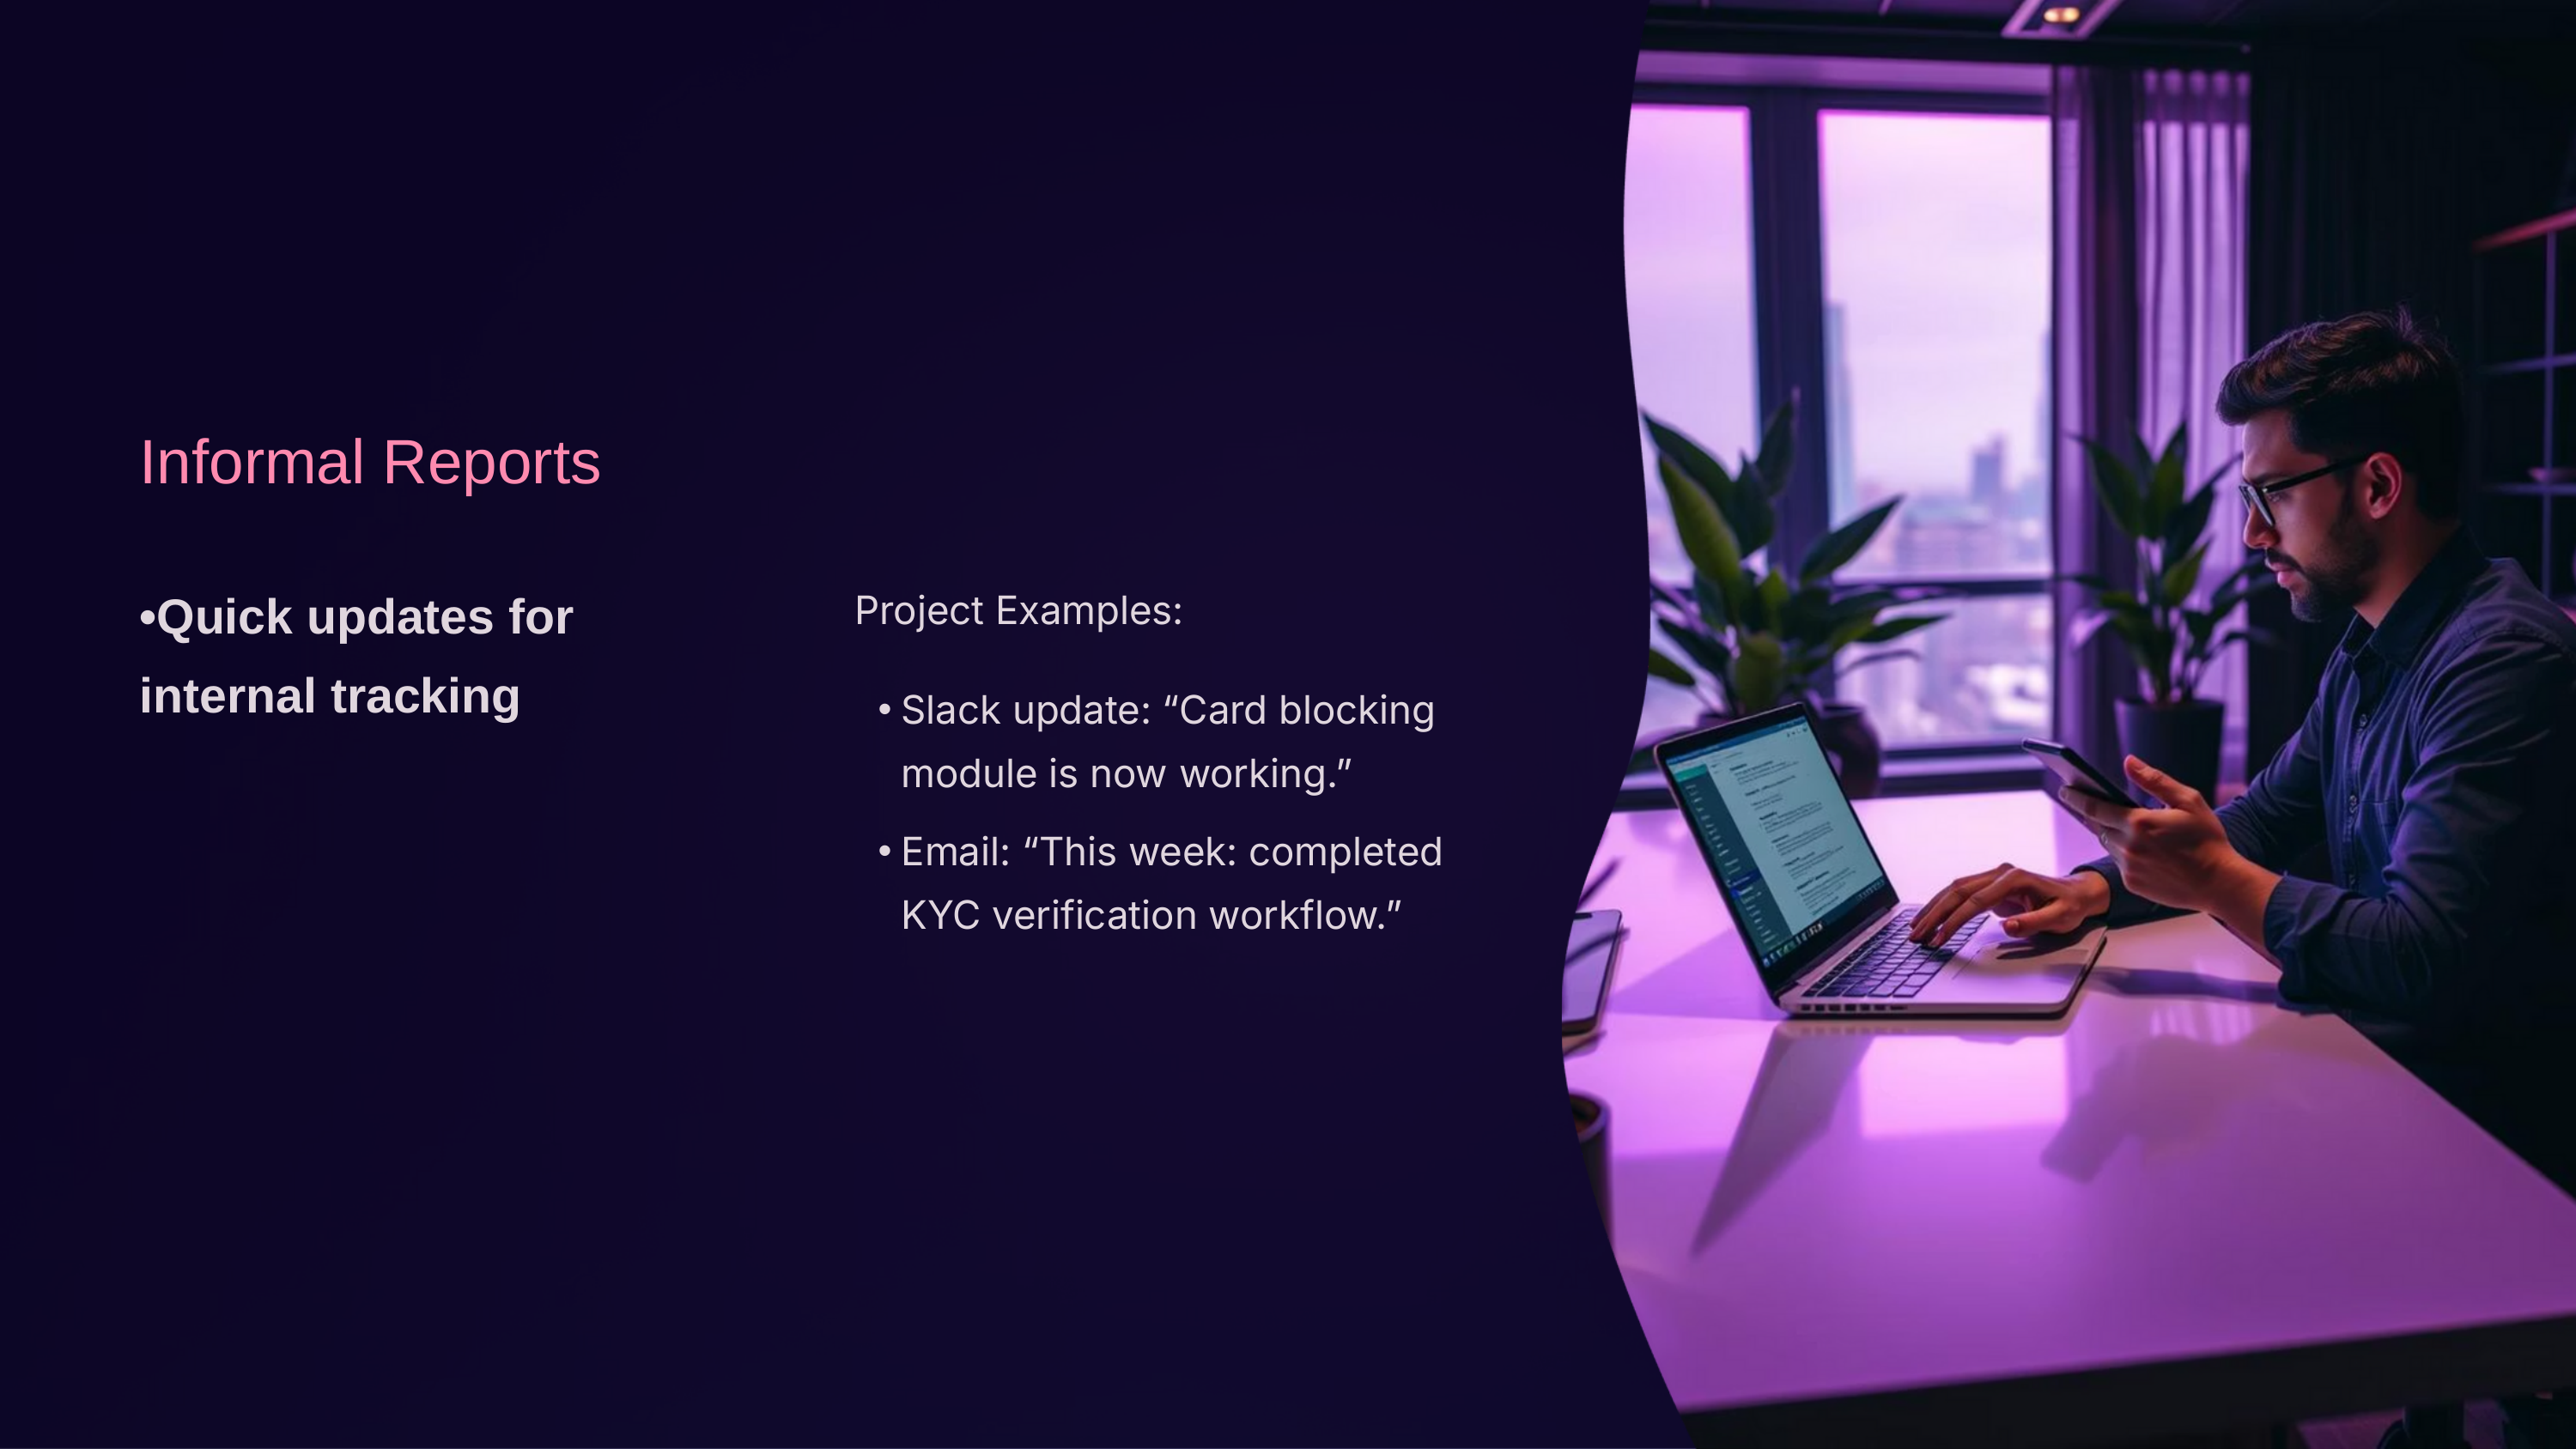

Informal Reports
•Quick updates for internal tracking
Project Examples:
Slack update: “Card blocking module is now working.”
Email: “This week: completed KYC verification workflow.”